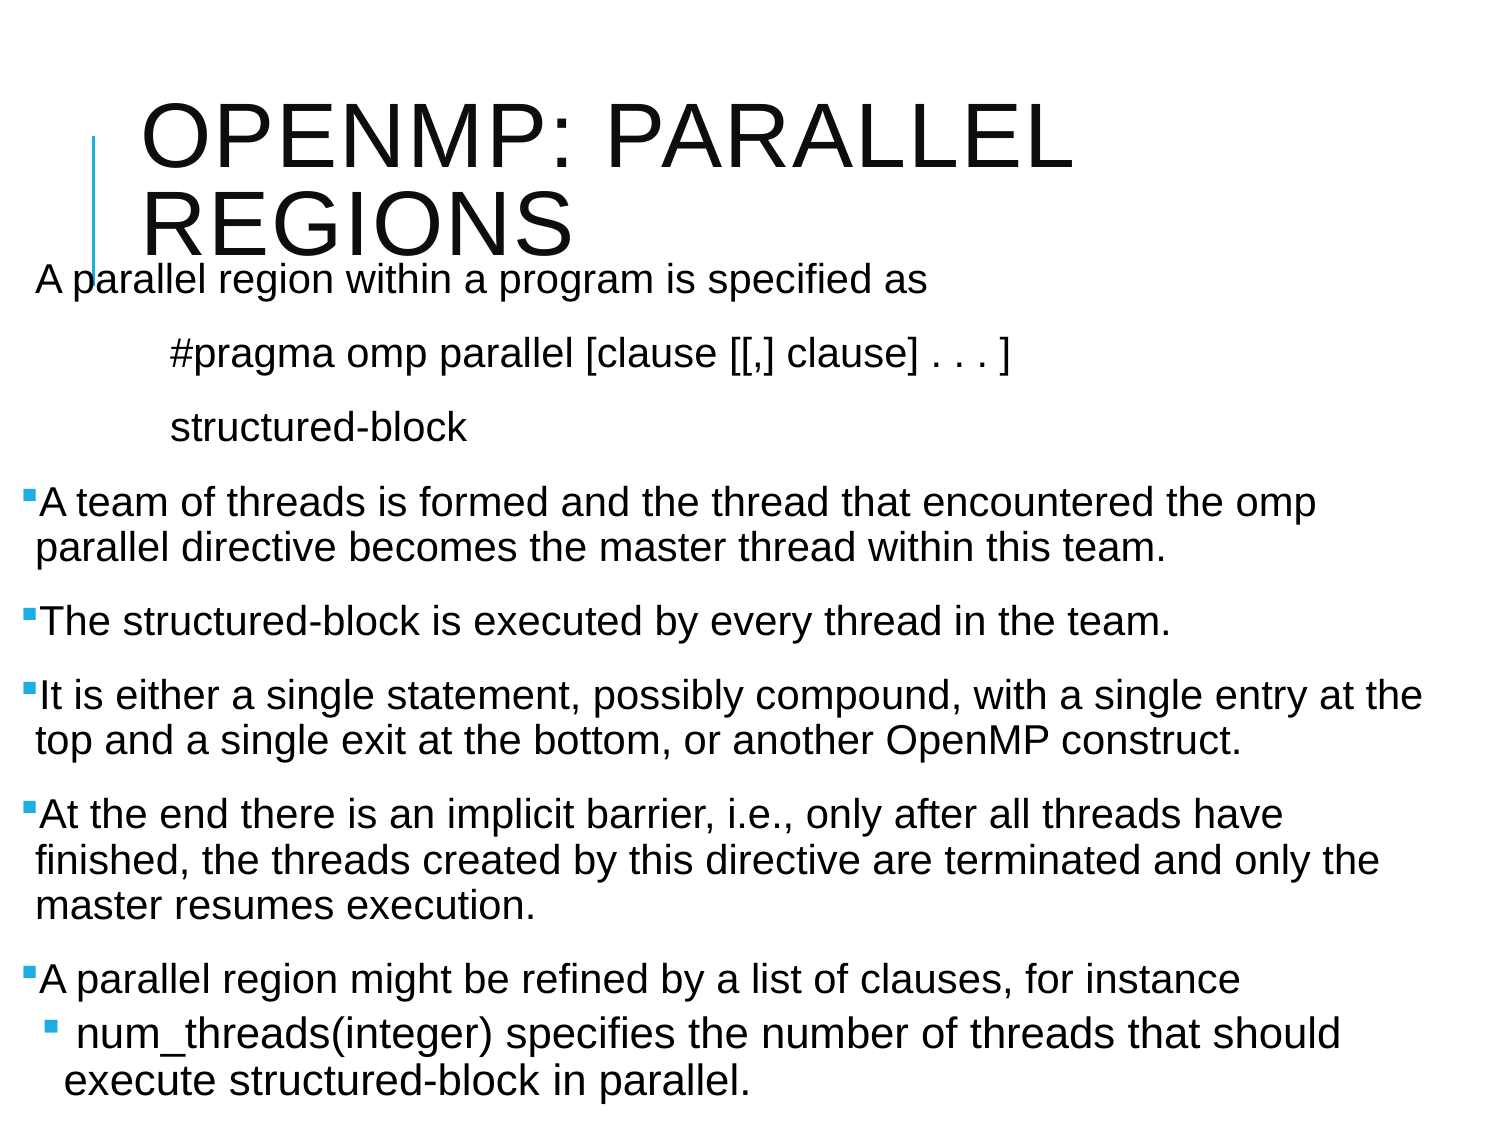

# OpenMP: parallel regions
A parallel region within a program is specified as
	#pragma omp parallel [clause [[,] clause] . . . ]
	structured-block
A team of threads is formed and the thread that encountered the omp parallel directive becomes the master thread within this team.
The structured-block is executed by every thread in the team.
It is either a single statement, possibly compound, with a single entry at the top and a single exit at the bottom, or another OpenMP construct.
At the end there is an implicit barrier, i.e., only after all threads have finished, the threads created by this directive are terminated and only the master resumes execution.
A parallel region might be refined by a list of clauses, for instance
 num_threads(integer) specifies the number of threads that should execute structured-block in parallel.